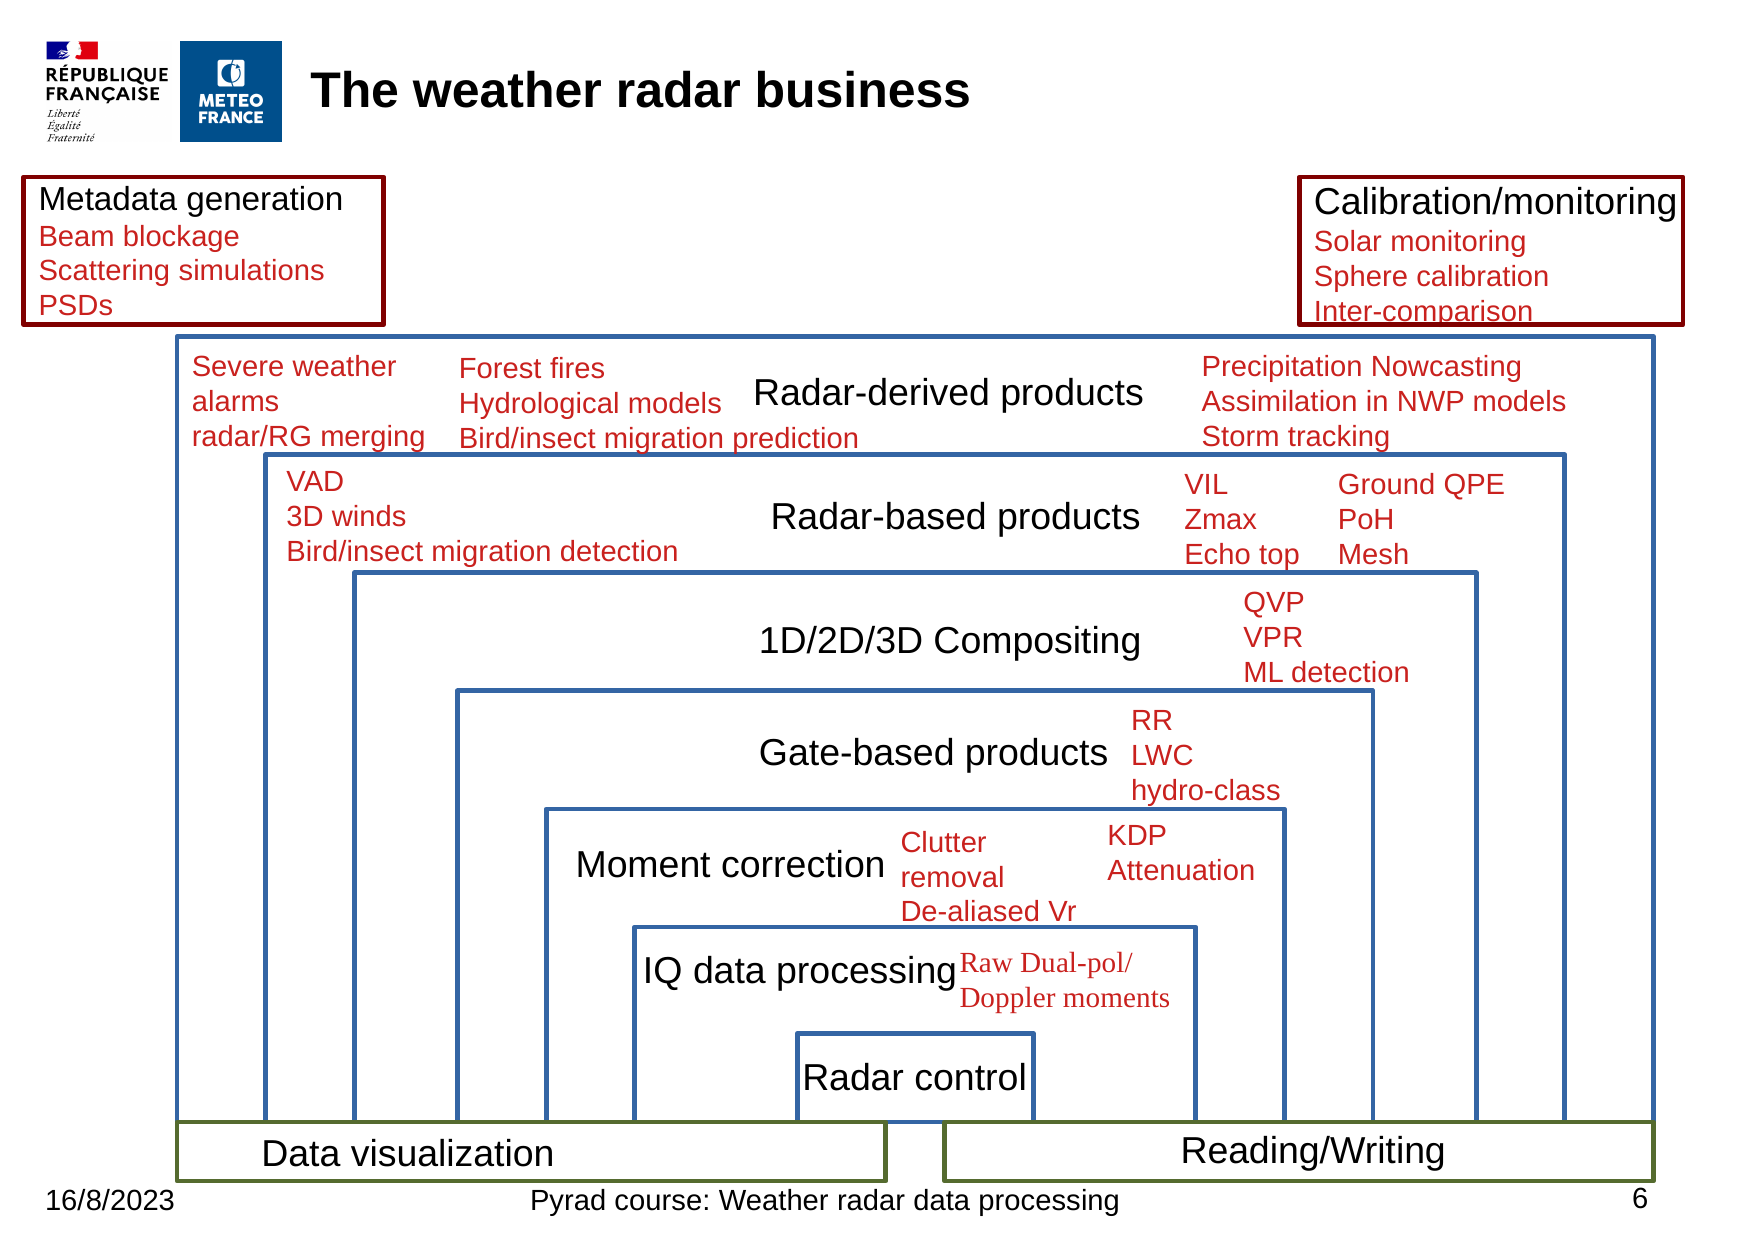

# The weather radar business
Metadata generation
Beam blockage
Scattering simulations
PSDs
Calibration/monitoring
Solar monitoring
Sphere calibration
Inter-comparison

Precipitation Nowcasting
Assimilation in NWP models
Storm tracking
Severe weather alarms
radar/RG merging
Forest fires
Hydrological models
Bird/insect migration prediction
Radar-derived products

VAD
3D winds
Bird/insect migration detection
Ground QPE
PoH
Mesh
VIL
Zmax
Echo top
Radar-based products

QVP
VPR
ML detection
1D/2D/3D Compositing

RR
LWC
hydro-class
Gate-based products

KDP
Attenuation
Clutter removal
De-aliased Vr
Moment correction

Raw Dual-pol/
Doppler moments
IQ data processing

Radar control
Reading/Writing

Data visualization

6
16/8/2023
Pyrad course: Weather radar data processing